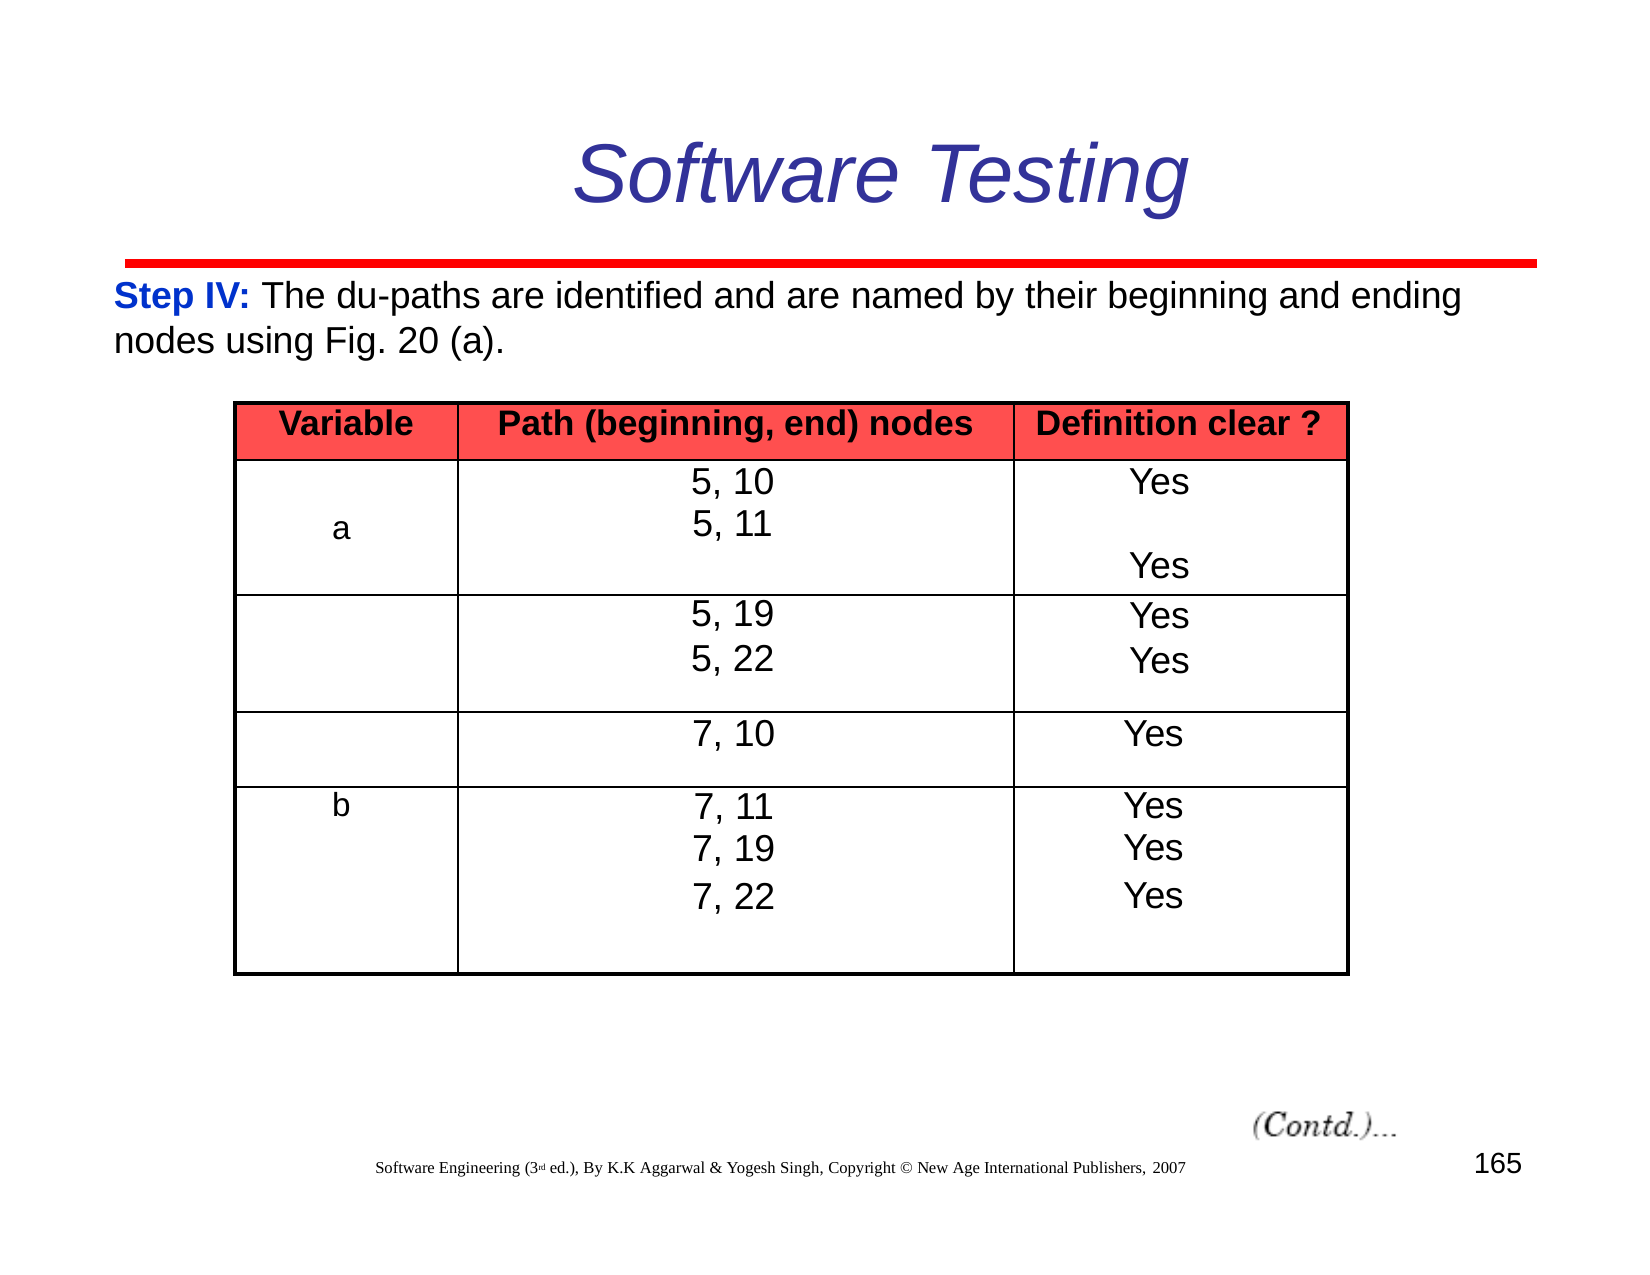

# Software Testing

Step IV: The du-paths are identified and are named by their beginning and ending  nodes using Fig. 20 (a).
| Variable | Path (beginning, end) nodes | Definition clear ? |
| --- | --- | --- |
| a | 5, 10 5, 11 | Yes Yes |
|  | 5, 19 | Yes |
|  | 5, 22 | Yes |
|  | 7, 10 | Yes |
| b | 7, 11 7, 19 | Yes Yes |
|  | 7, 22 | Yes |

165
Software Engineering (3rd  ed.), By K.K Aggarwal & Yogesh Singh, Copyright © New Age International Publishers, 2007